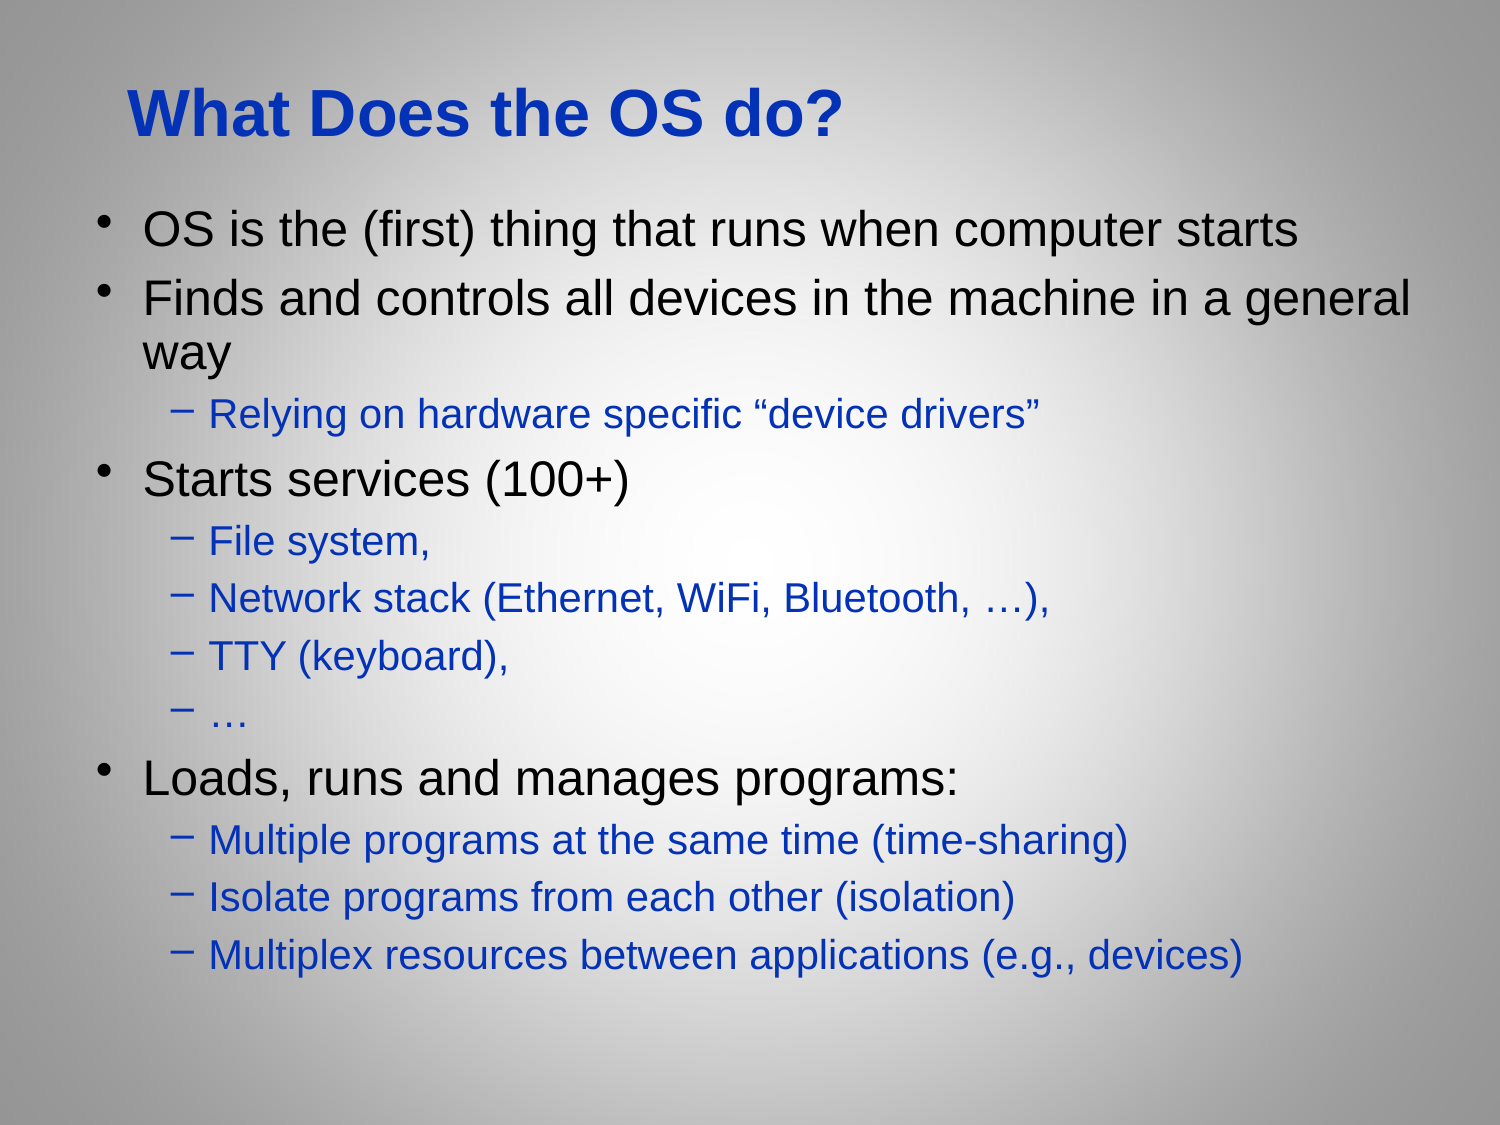

# What Does the OS do?
OS is the (first) thing that runs when computer starts
Finds and controls all devices in the machine in a general way
Relying on hardware specific “device drivers”
Starts services (100+)
File system,
Network stack (Ethernet, WiFi, Bluetooth, …),
TTY (keyboard),
…
Loads, runs and manages programs:
Multiple programs at the same time (time-sharing)
Isolate programs from each other (isolation)
Multiplex resources between applications (e.g., devices)